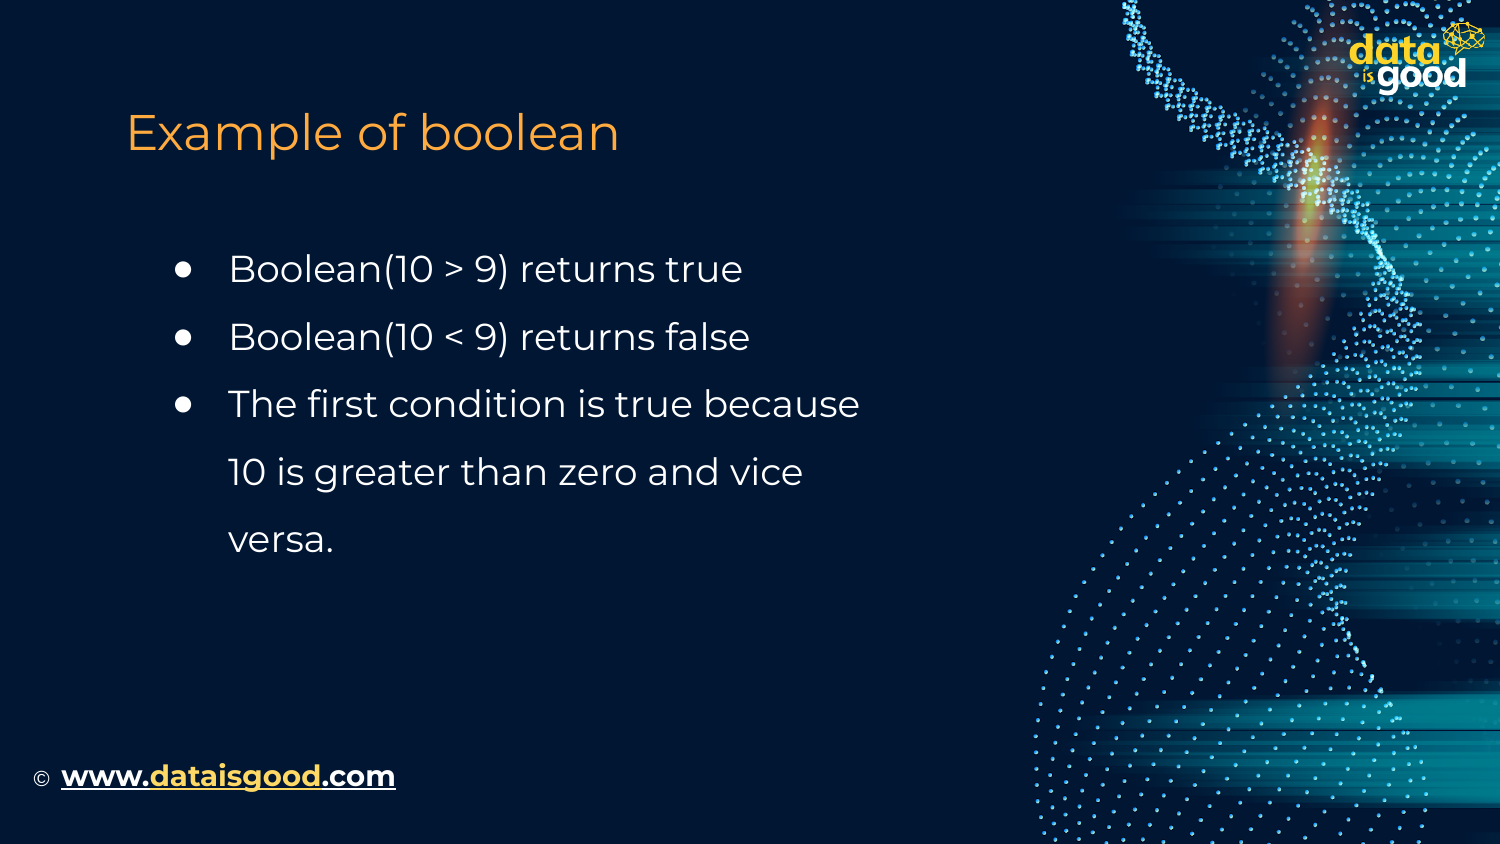

# Example of boolean
Boolean(10 > 9) returns true
Boolean(10 < 9) returns false
The first condition is true because 10 is greater than zero and vice versa.